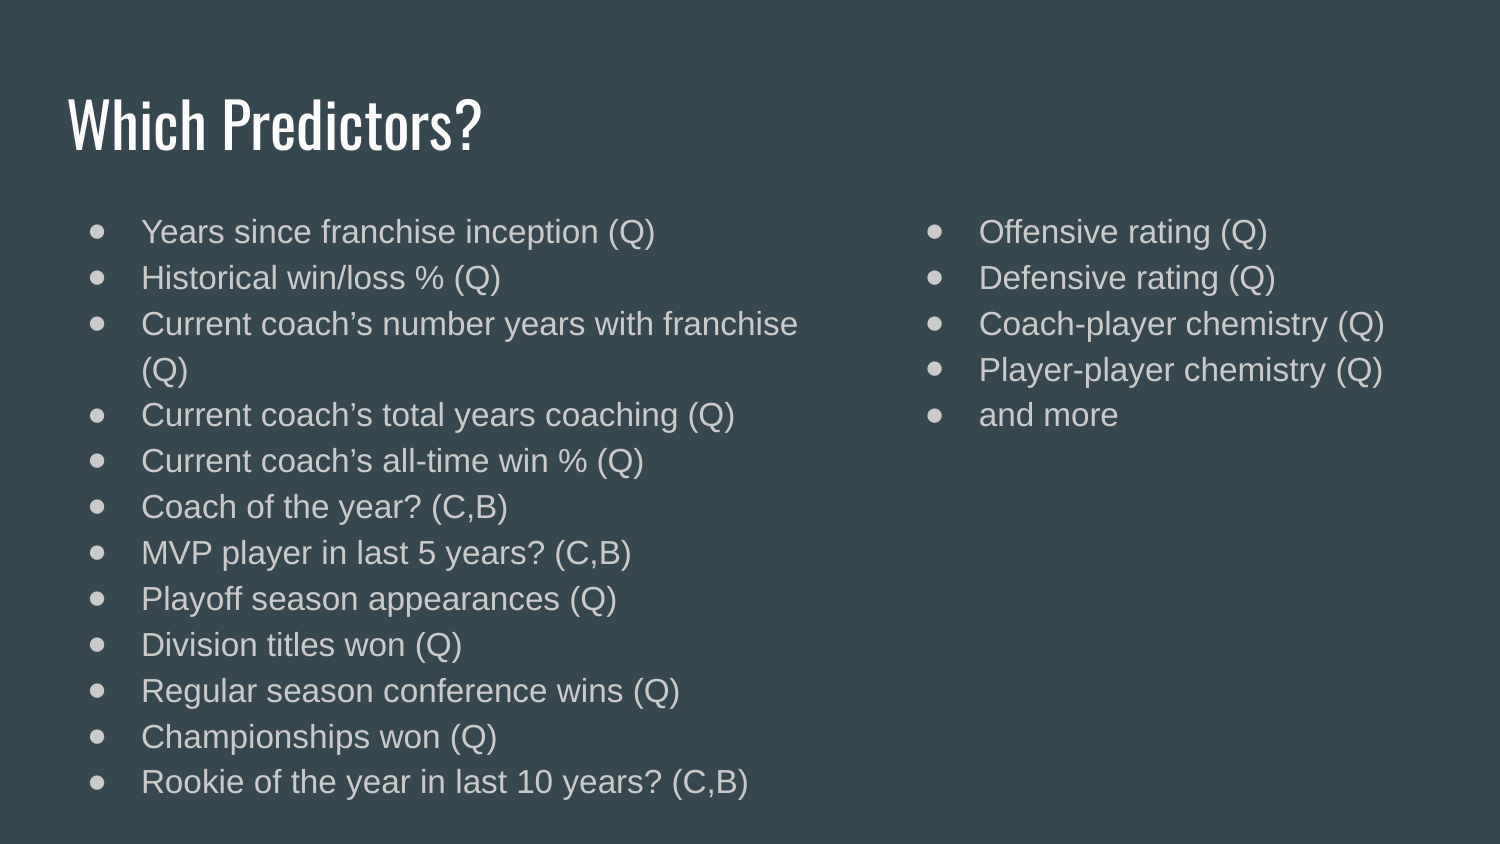

# Which Predictors?
Years since franchise inception (Q)
Historical win/loss % (Q)
Current coach’s number years with franchise (Q)
Current coach’s total years coaching (Q)
Current coach’s all-time win % (Q)
Coach of the year? (C,B)
MVP player in last 5 years? (C,B)
Playoff season appearances (Q)
Division titles won (Q)
Regular season conference wins (Q)
Championships won (Q)
Rookie of the year in last 10 years? (C,B)
Offensive rating (Q)
Defensive rating (Q)
Coach-player chemistry (Q)
Player-player chemistry (Q)
and more